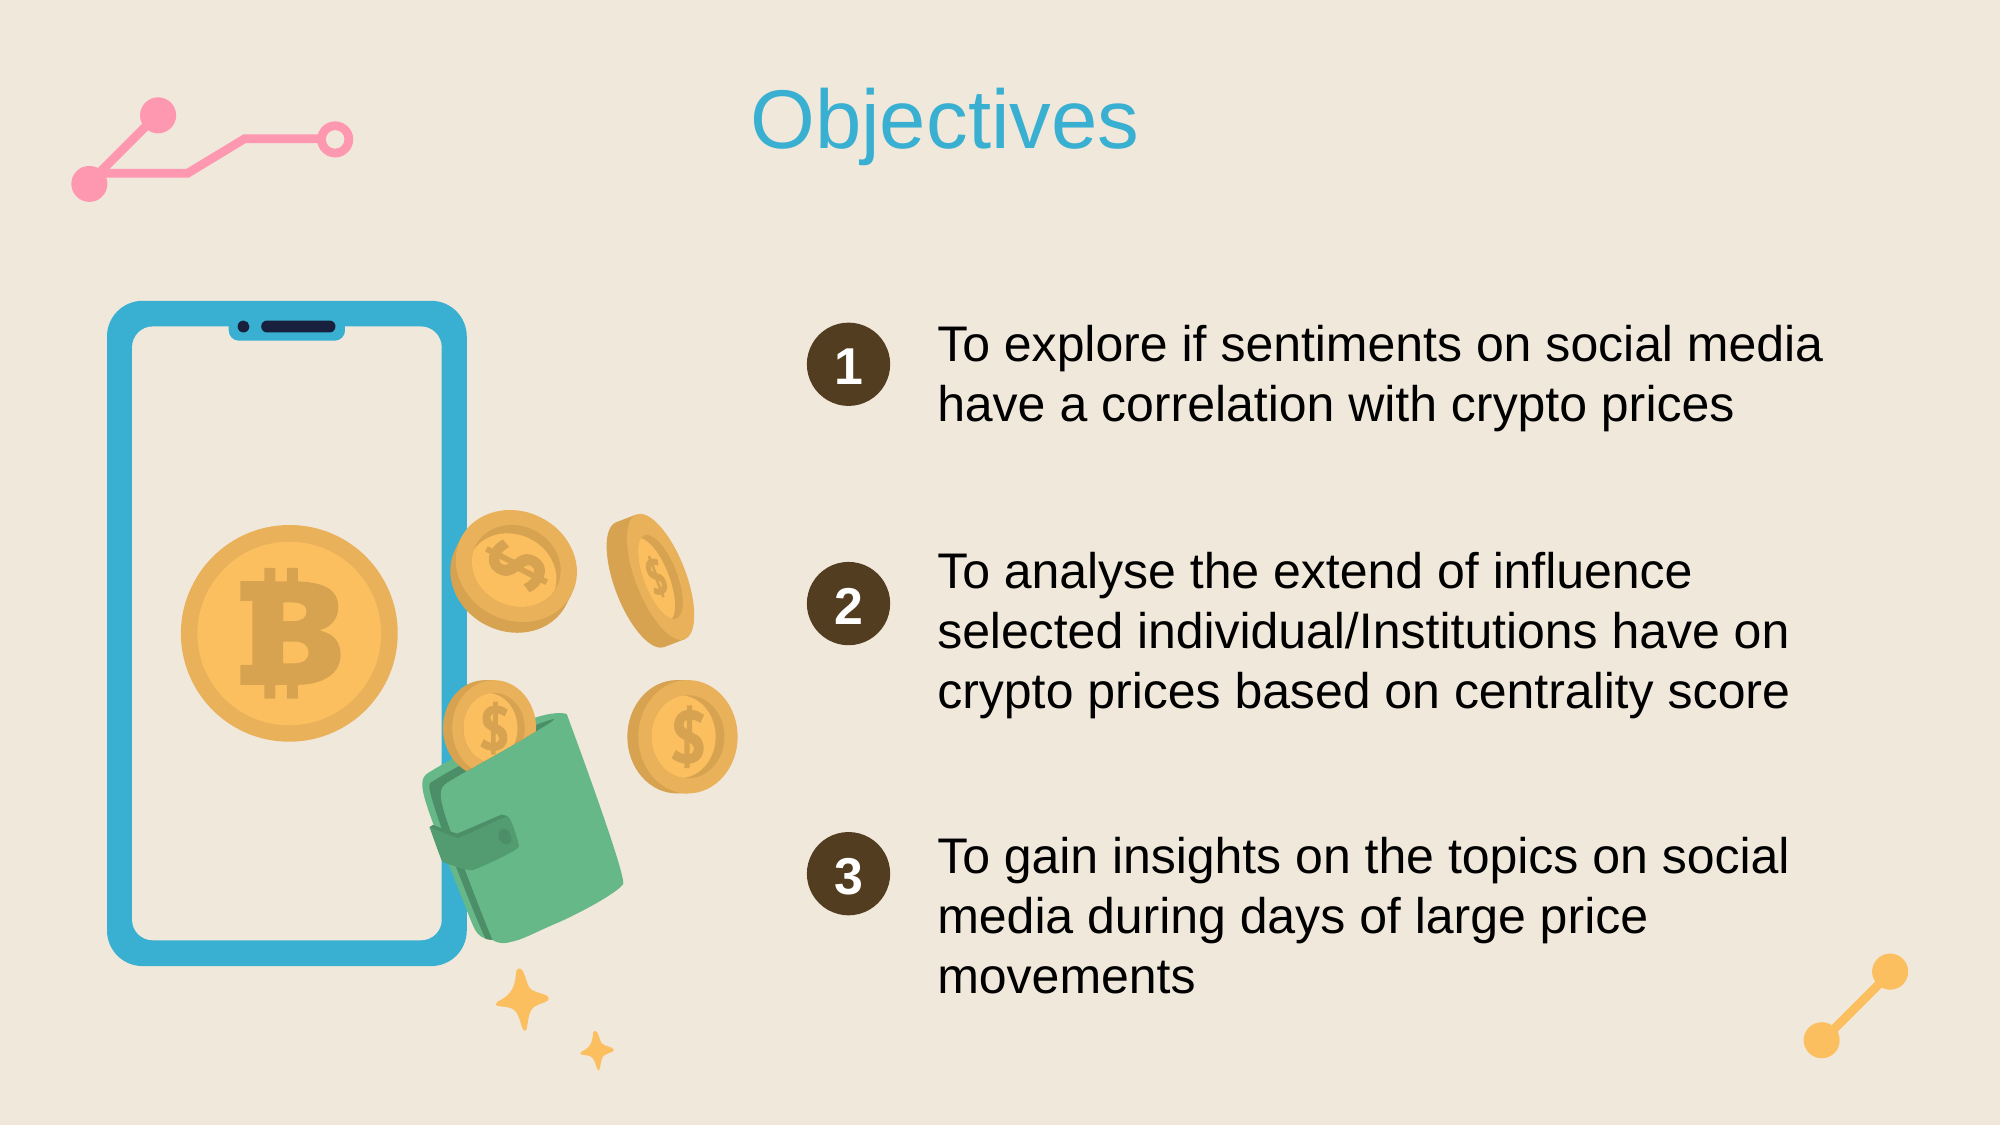

# Objectives

To explore if sentiments on social media have a correlation with crypto prices
1
To analyse the extend of influence selected individual/Institutions have on crypto prices based on centrality score
2
To gain insights on the topics on social media during days of large price movements
3